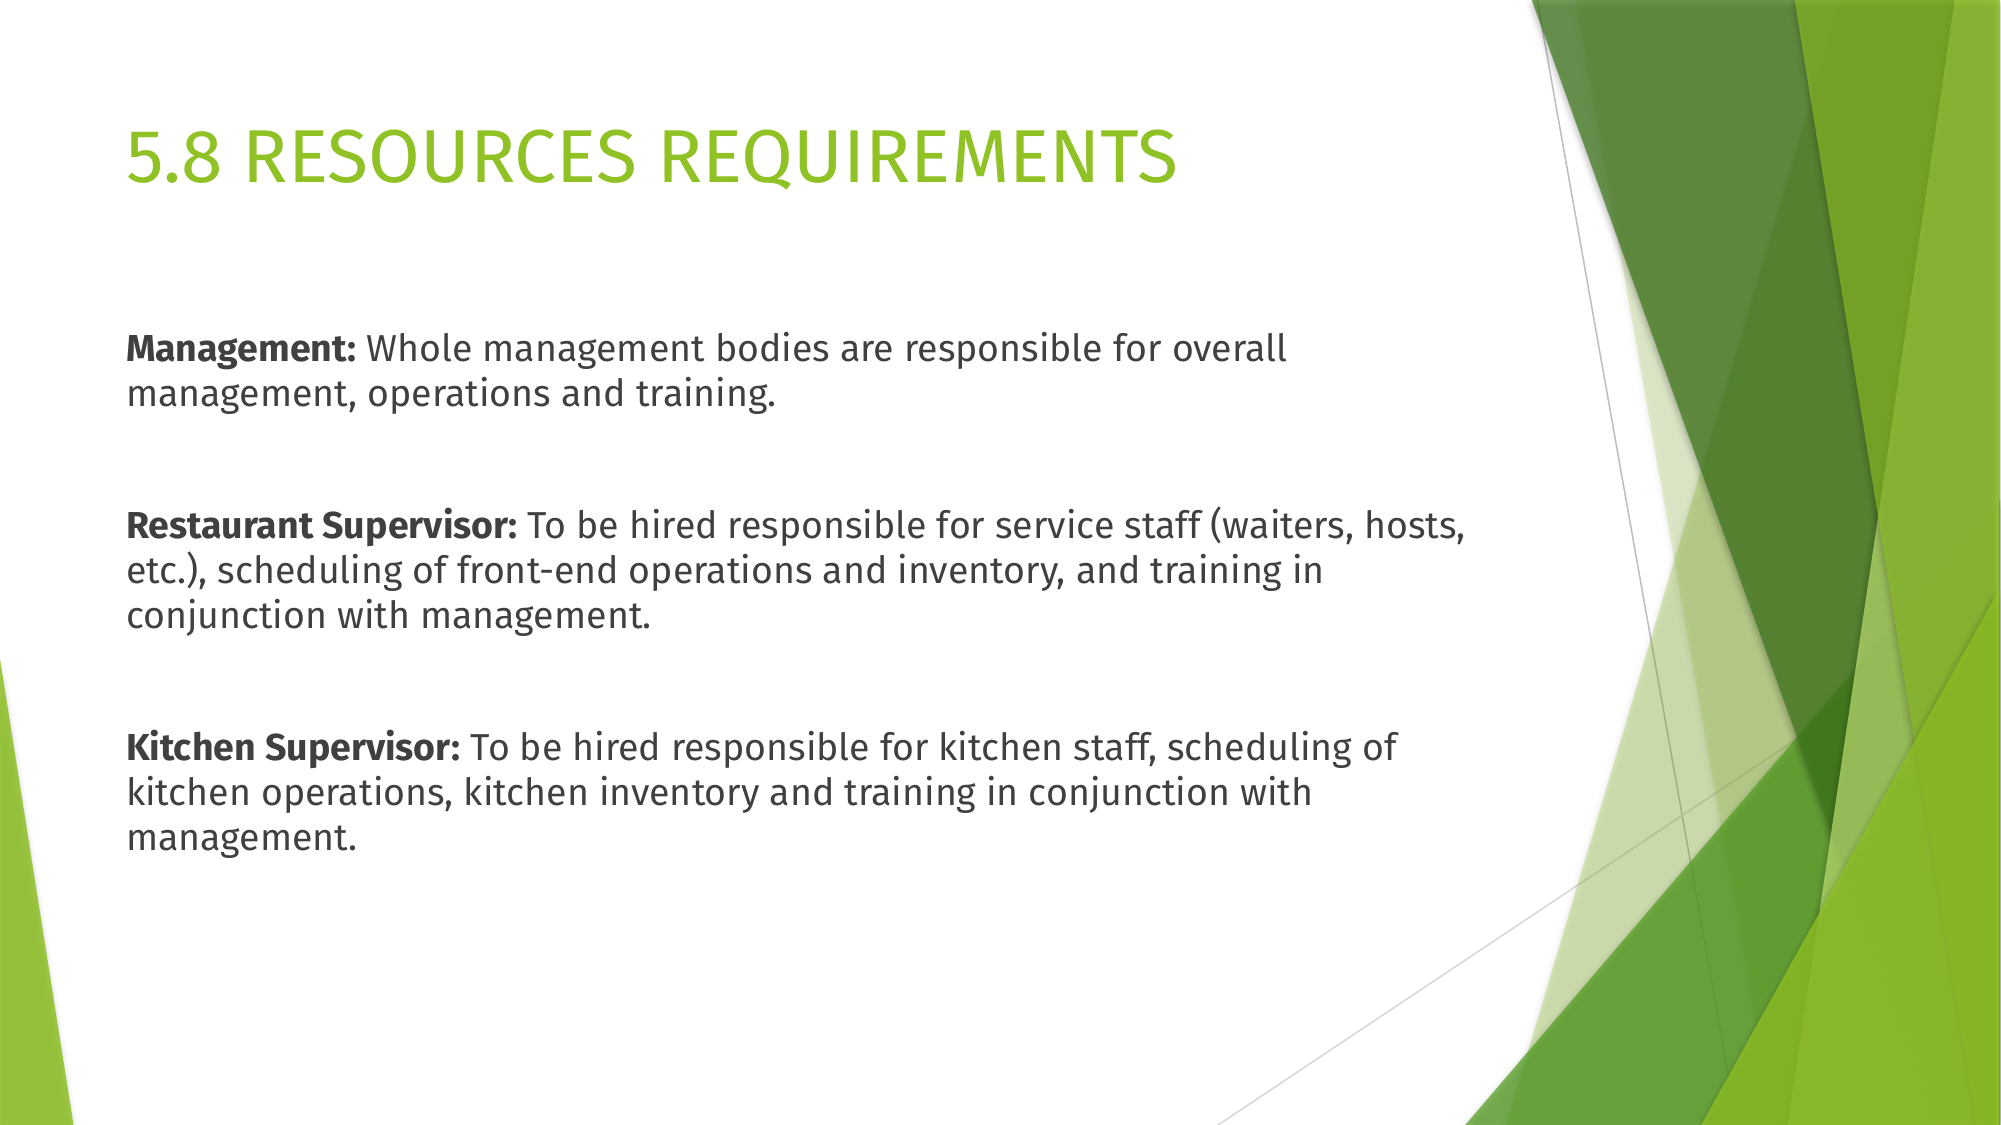

# 5.8 RESOURCES REQUIREMENTS
Management: Whole management bodies are responsible for overall management, operations and training.

Restaurant Supervisor: To be hired responsible for service staff (waiters, hosts, etc.), scheduling of front-end operations and inventory, and training in conjunction with management.

Kitchen Supervisor: To be hired responsible for kitchen staff, scheduling of kitchen operations, kitchen inventory and training in conjunction with management.